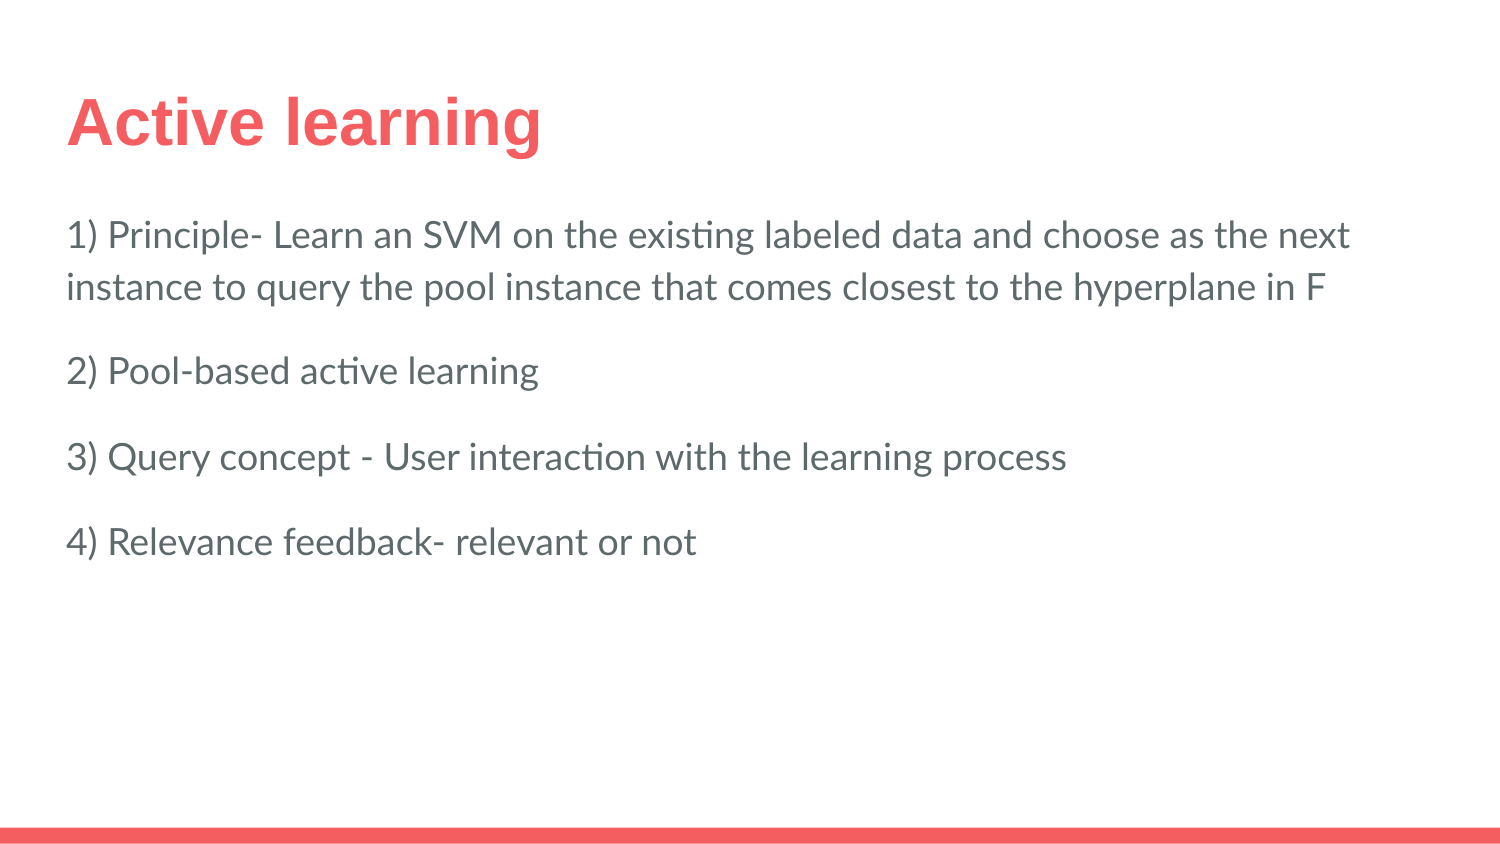

# Active learning
1) Principle- Learn an SVM on the existing labeled data and choose as the next instance to query the pool instance that comes closest to the hyperplane in F
2) Pool-based active learning
3) Query concept - User interaction with the learning process
4) Relevance feedback- relevant or not